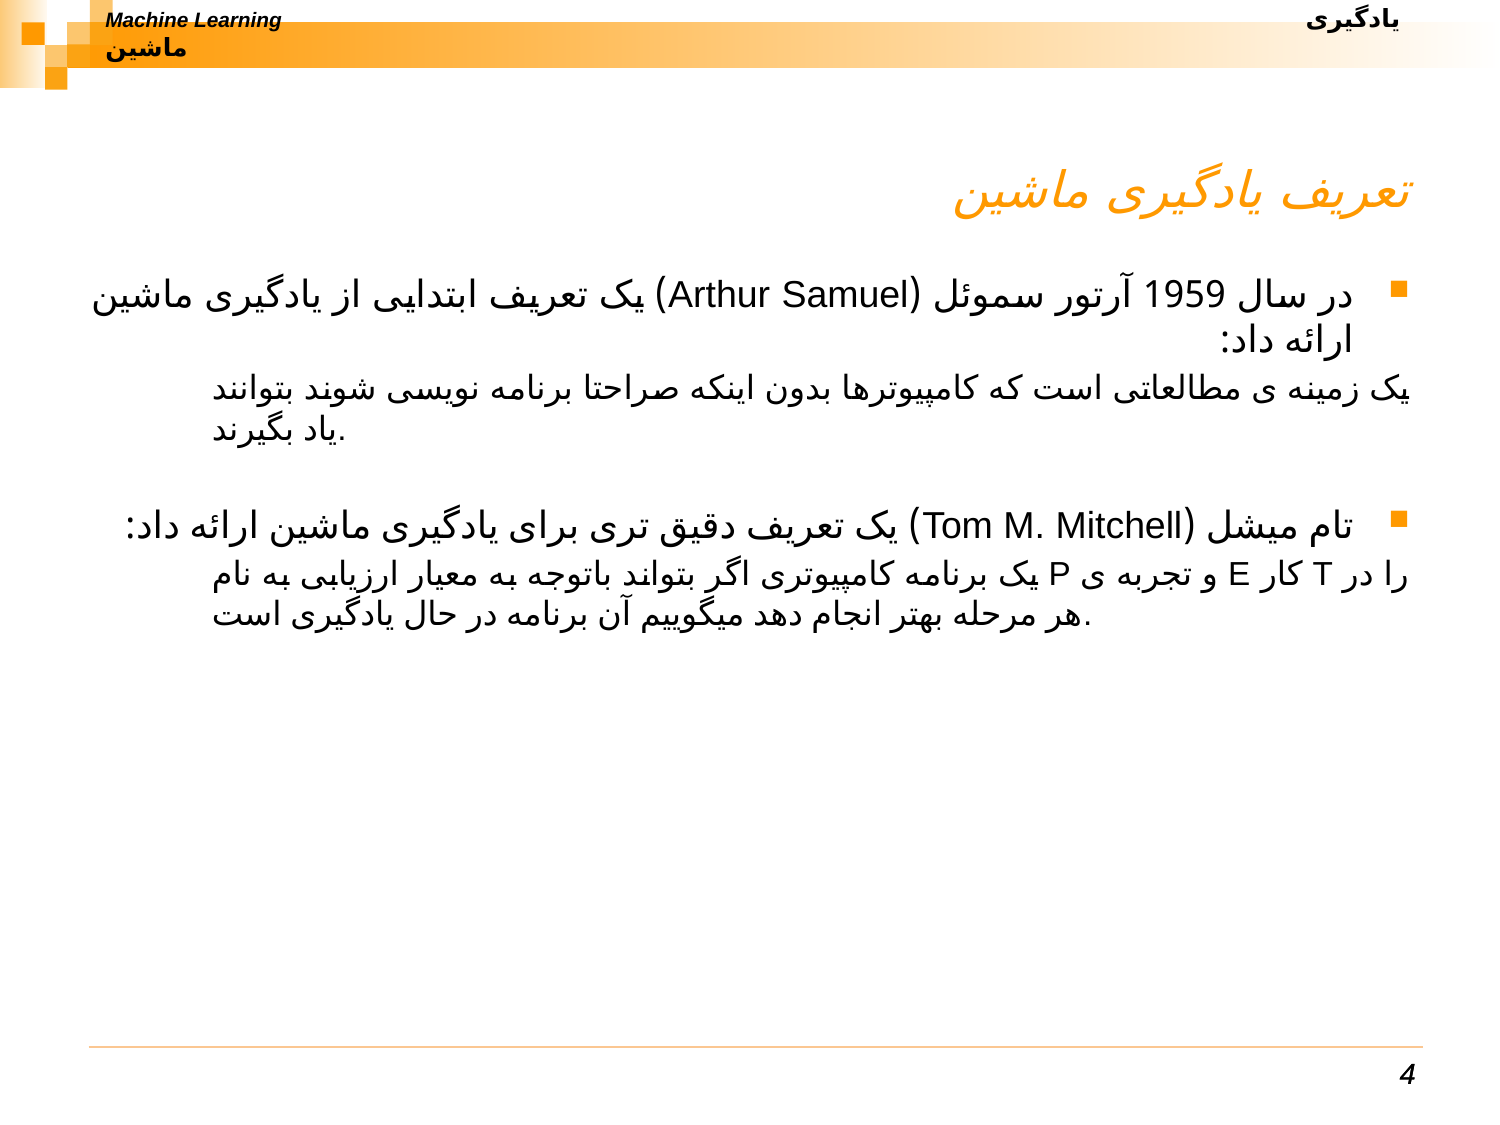

Machine Learning					             		یادگیری ماشین
# تعریف یادگیری ماشین
در سال 1959 آرتور سموئل (Arthur Samuel) یک تعریف ابتدایی از یادگیری ماشین ارائه داد:
	یک زمینه ی مطالعاتی است که کامپیوترها بدون اینکه صراحتا برنامه نویسی شوند بتوانند یاد بگیرند.

تام میشل (Tom M. Mitchell) یک تعریف دقیق تری برای یادگیری ماشین ارائه داد:
	یک برنامه کامپیوتری اگر بتواند باتوجه به معیار ارزیابی به نام P و تجربه ی E کار T را در هر مرحله بهتر انجام دهد میگوییم آن برنامه در حال یادگیری است.

4
4